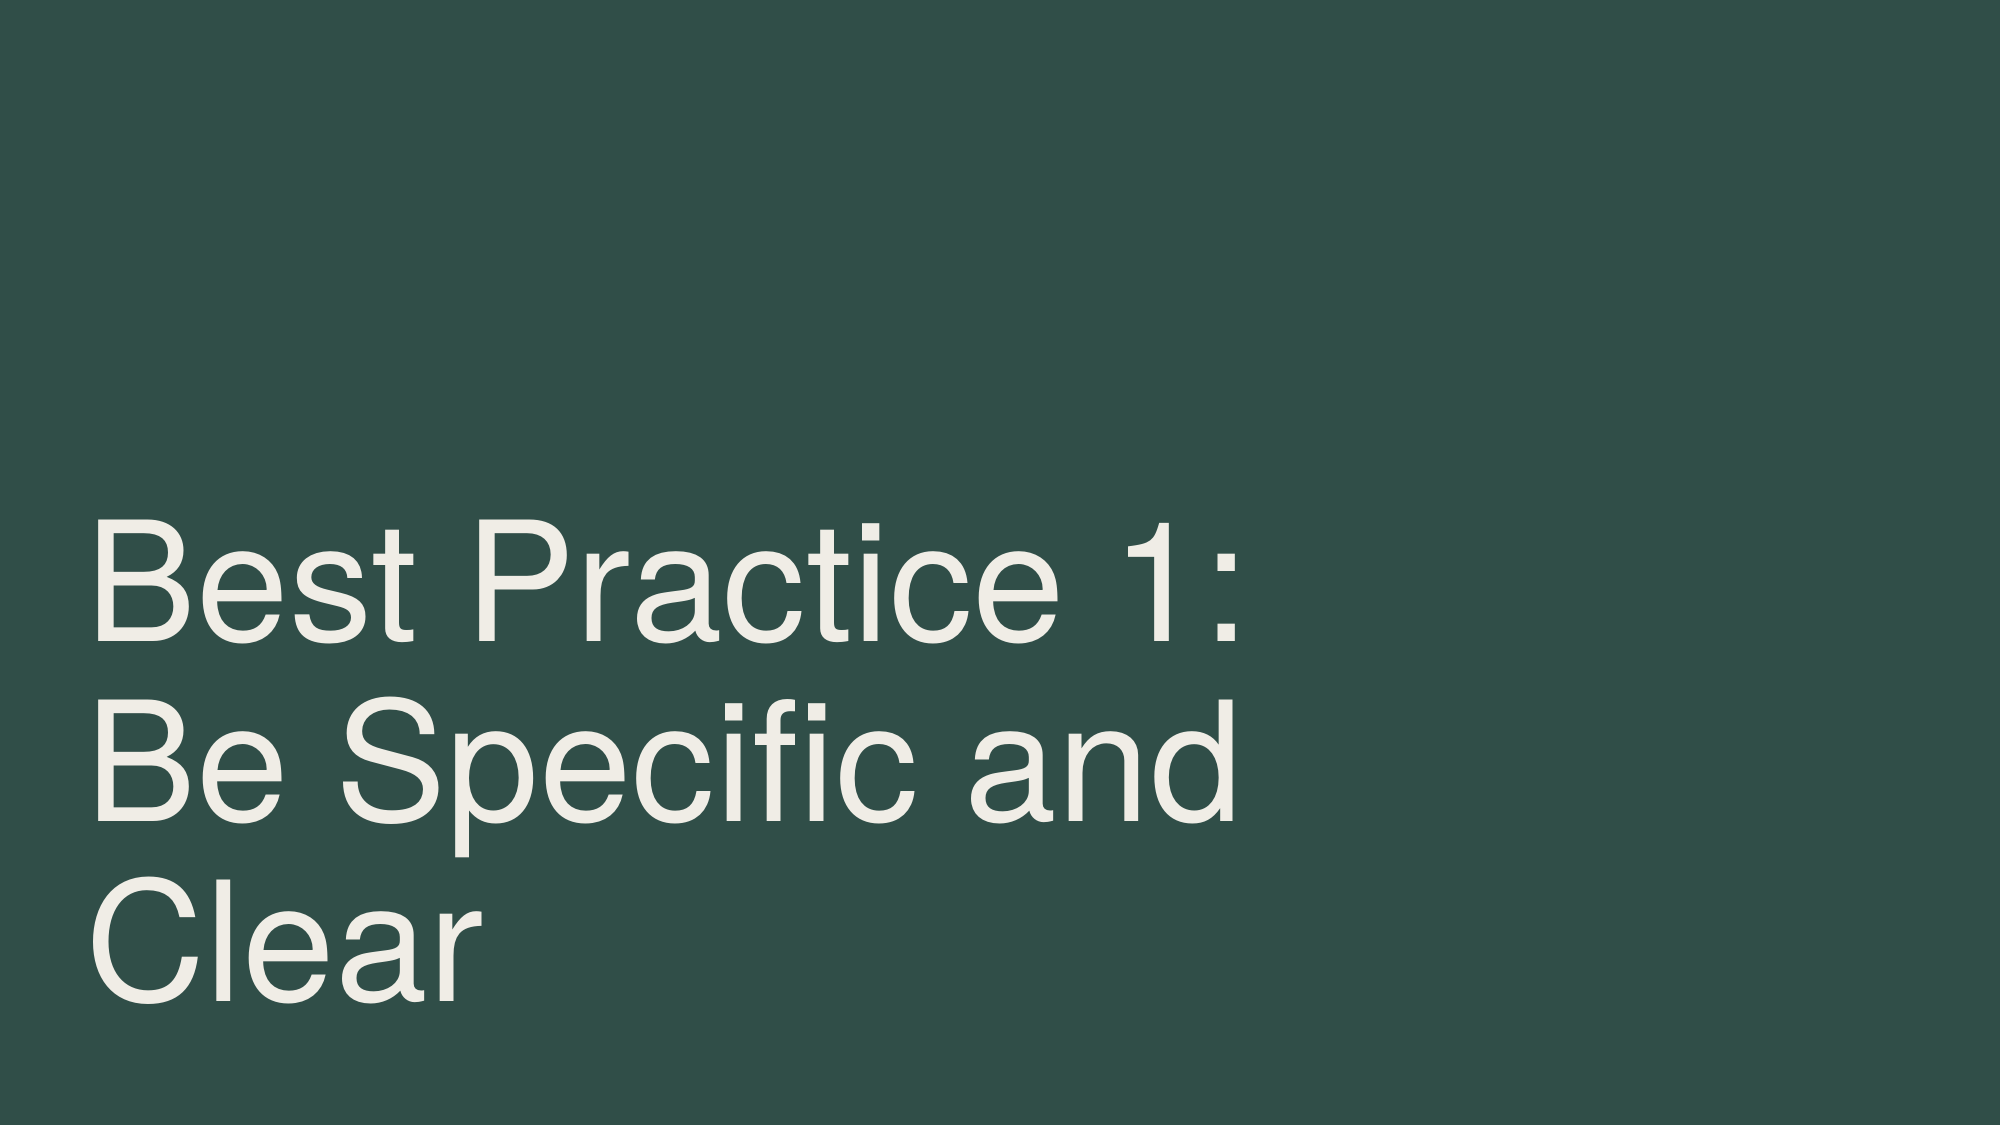

# Best Practice 1: Be Specific and Clear